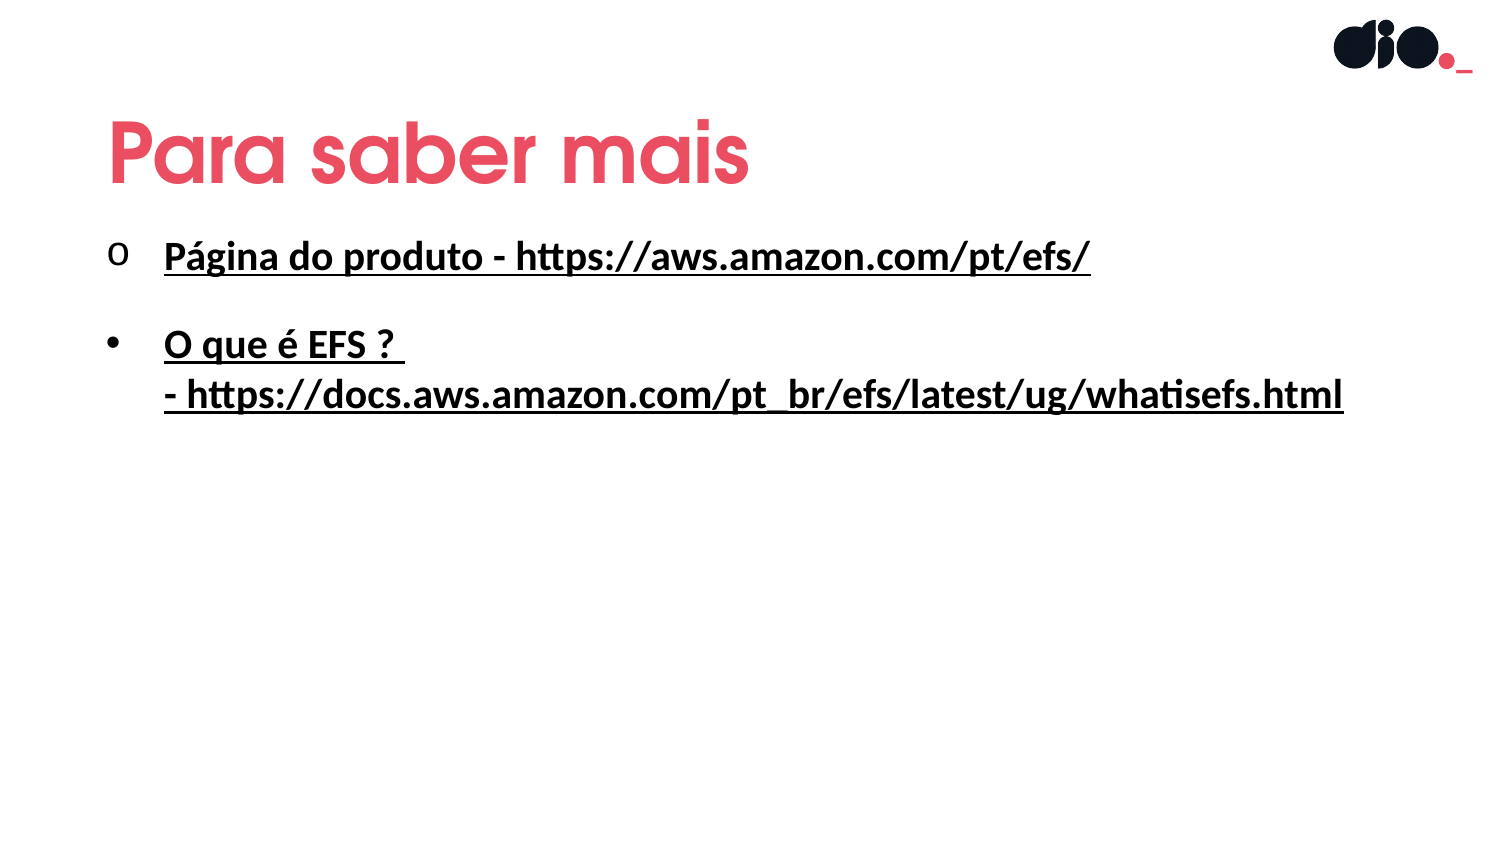

Para saber mais
Página do produto - https://aws.amazon.com/pt/efs/
O que é EFS ?  - https://docs.aws.amazon.com/pt_br/efs/latest/ug/whatisefs.html